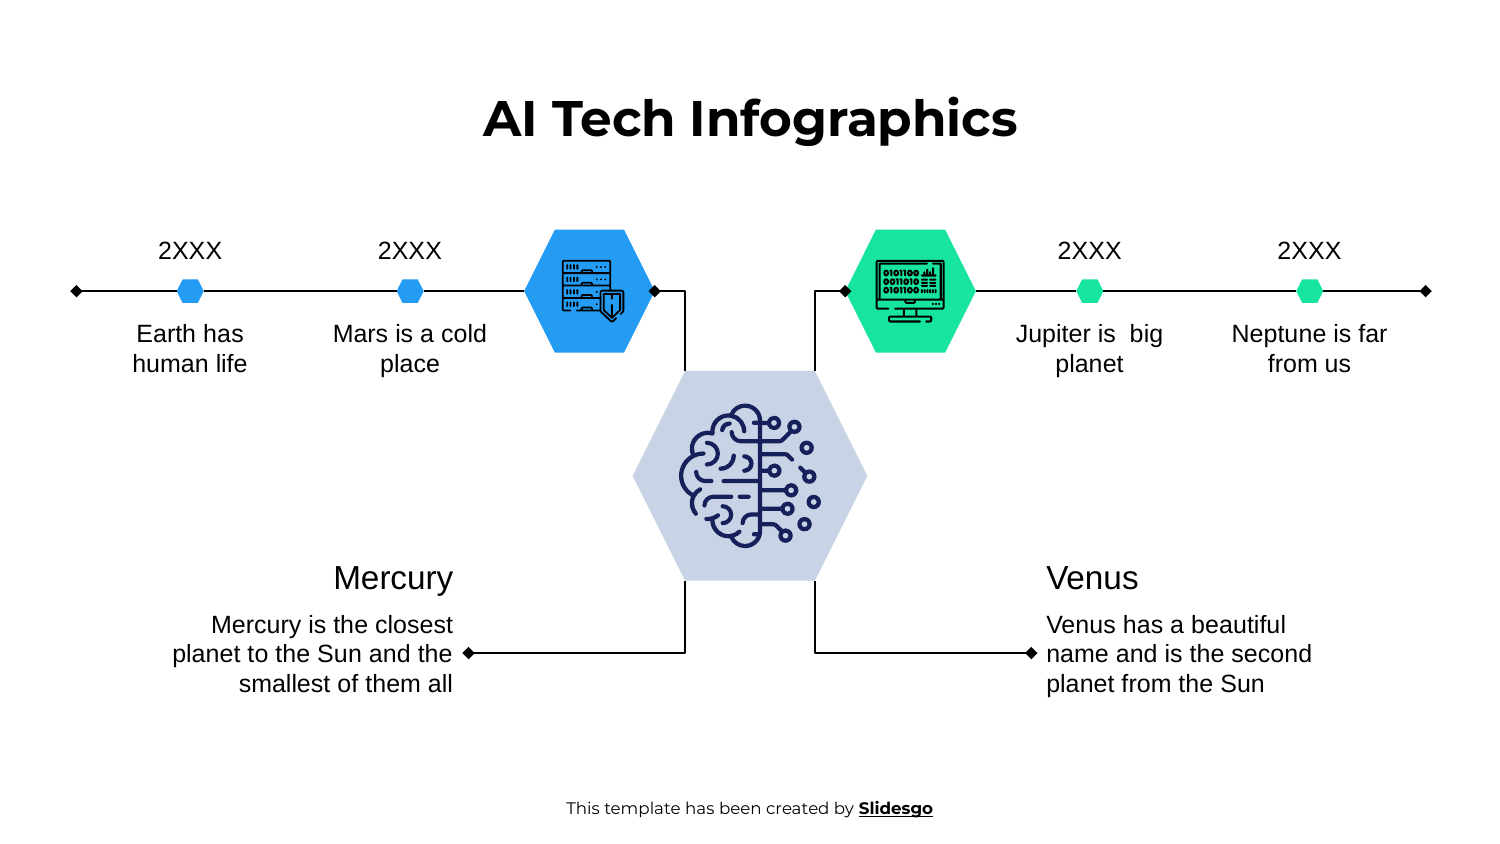

# AI Tech Infographics
2XXX
2XXX
2XXX
2XXX

Earth has human life
Mars is a cold place
Jupiter is  big planet
Neptune is far from us

Mercury
Venus
Mercury is the closest planet to the Sun and the smallest of them all
Venus has a beautiful name and is the second planet from the Sun
This template has been created by Slidesgo